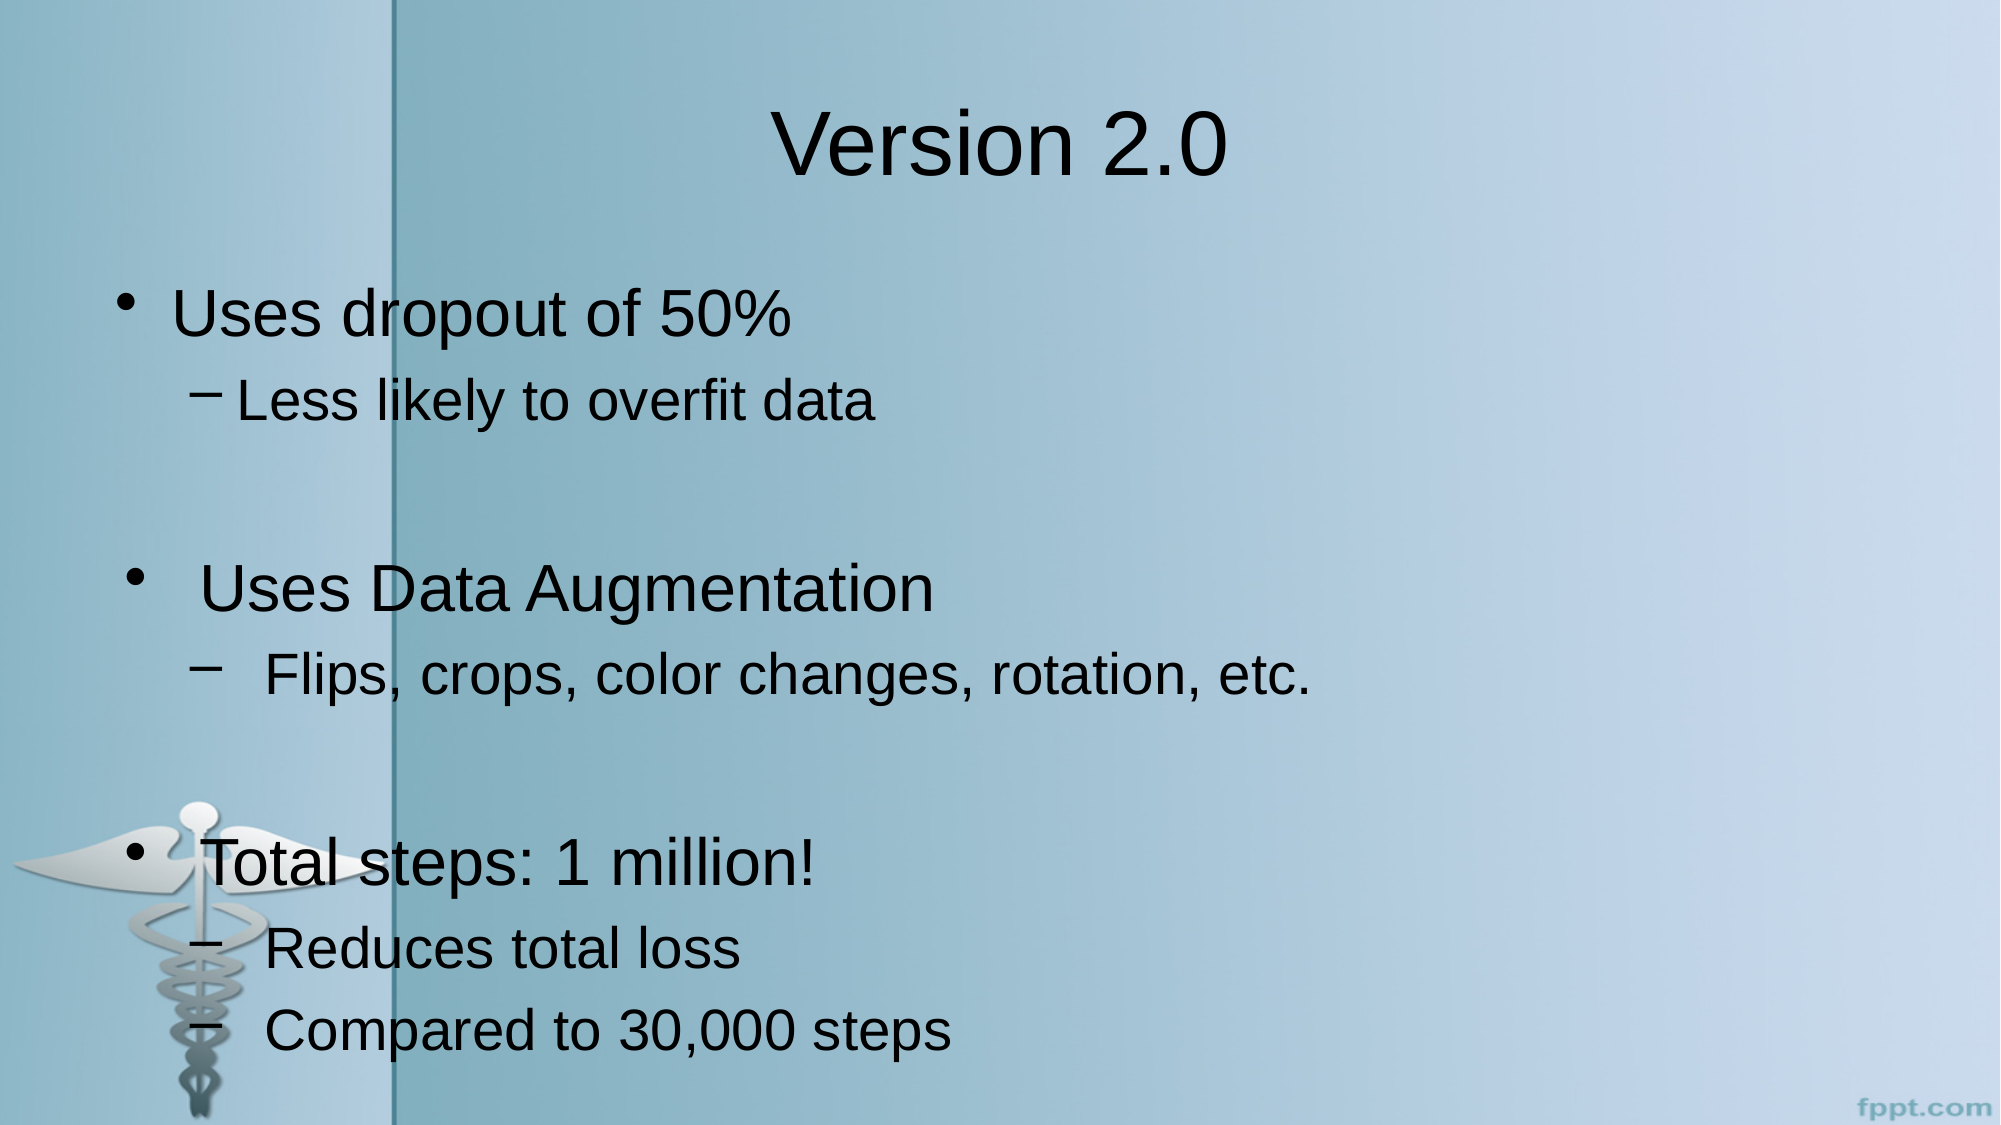

# Version 2.0
Uses dropout of 50%
Less likely to overfit data

Uses Data Augmentation
Flips, crops, color changes, rotation, etc.

Total steps: 1 million!
Reduces total loss
Compared to 30,000 steps